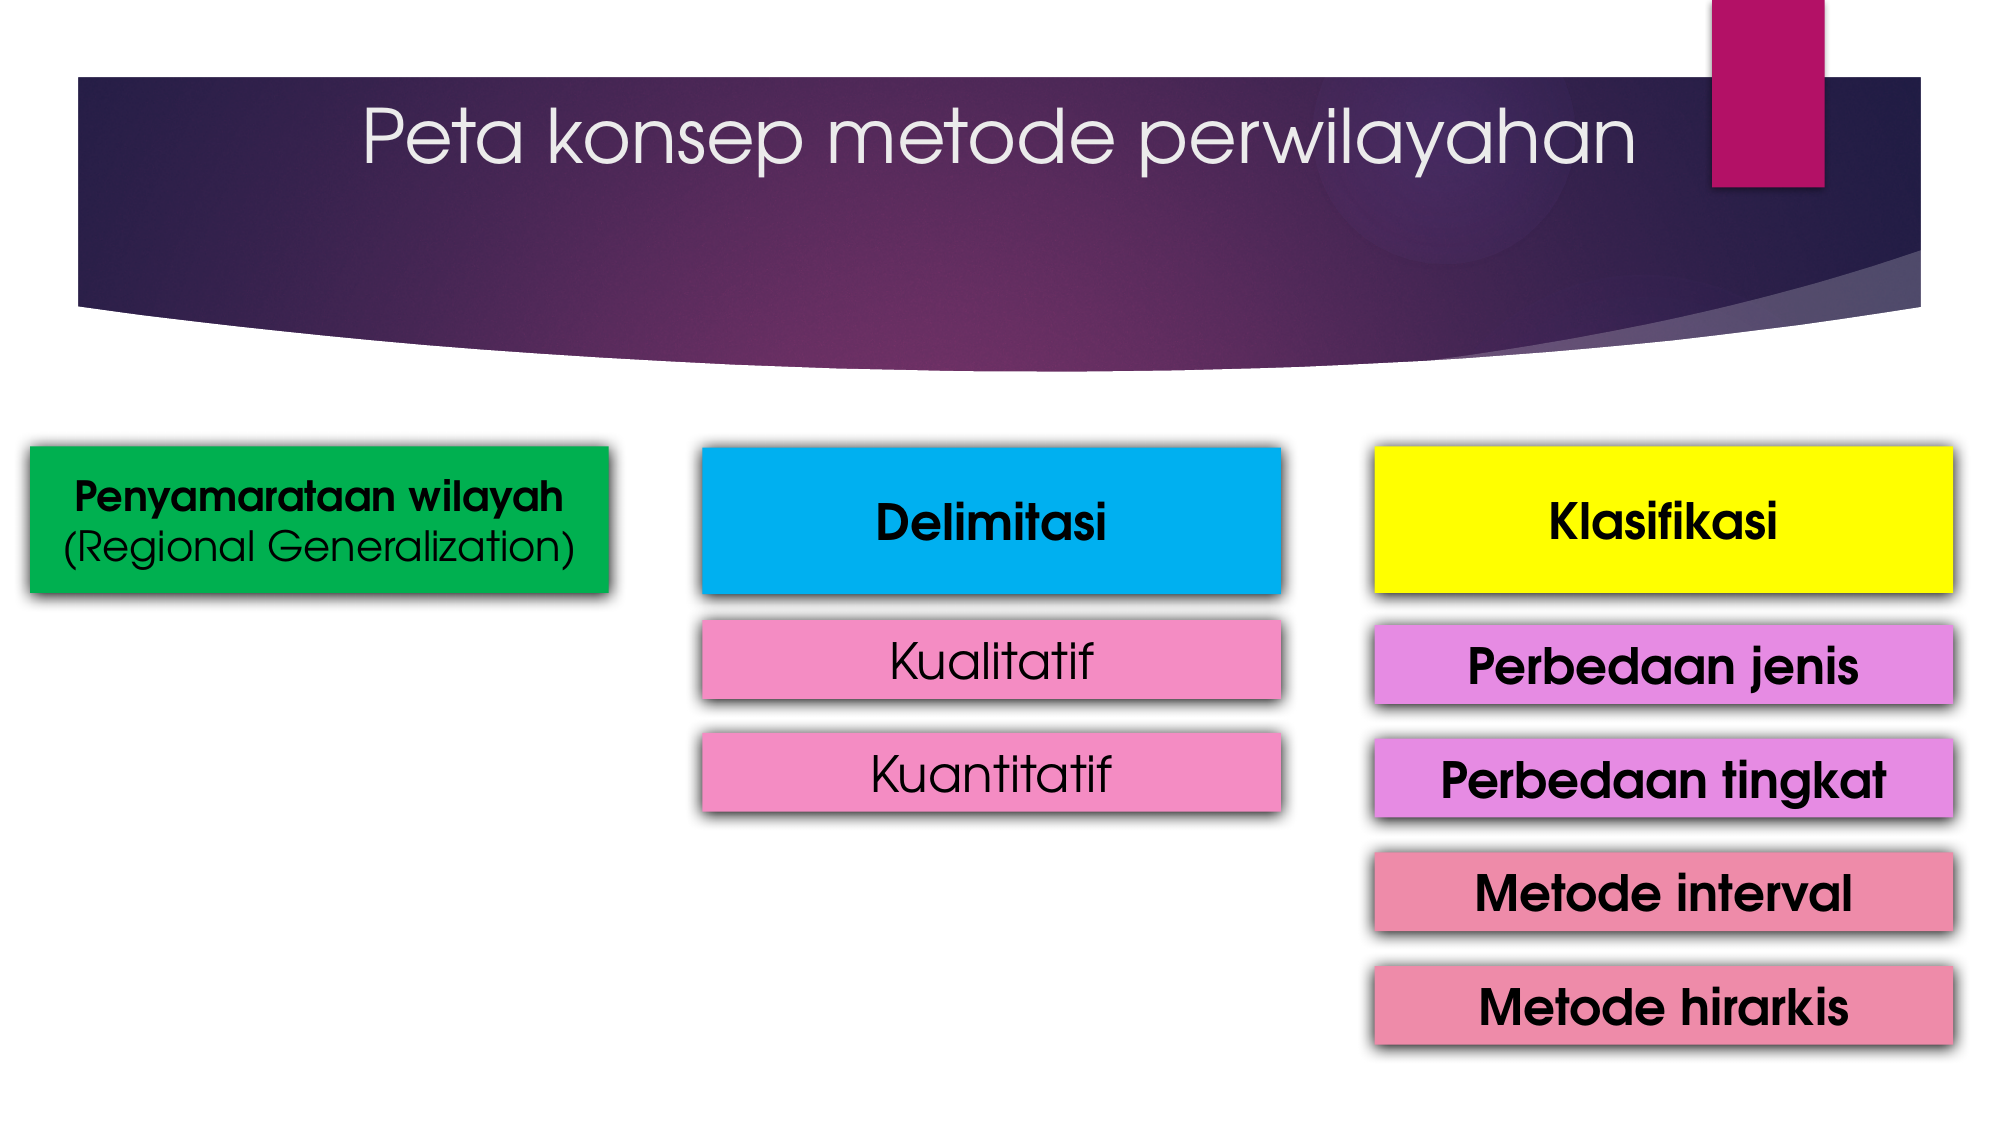

# Peta konsep metode perwilayahan
Penyamarataan wilayah
(Regional Generalization)
Klasifikasi
Delimitasi
Kualitatif
Perbedaan jenis
Kuantitatif
Perbedaan tingkat
Metode interval
Metode hirarkis